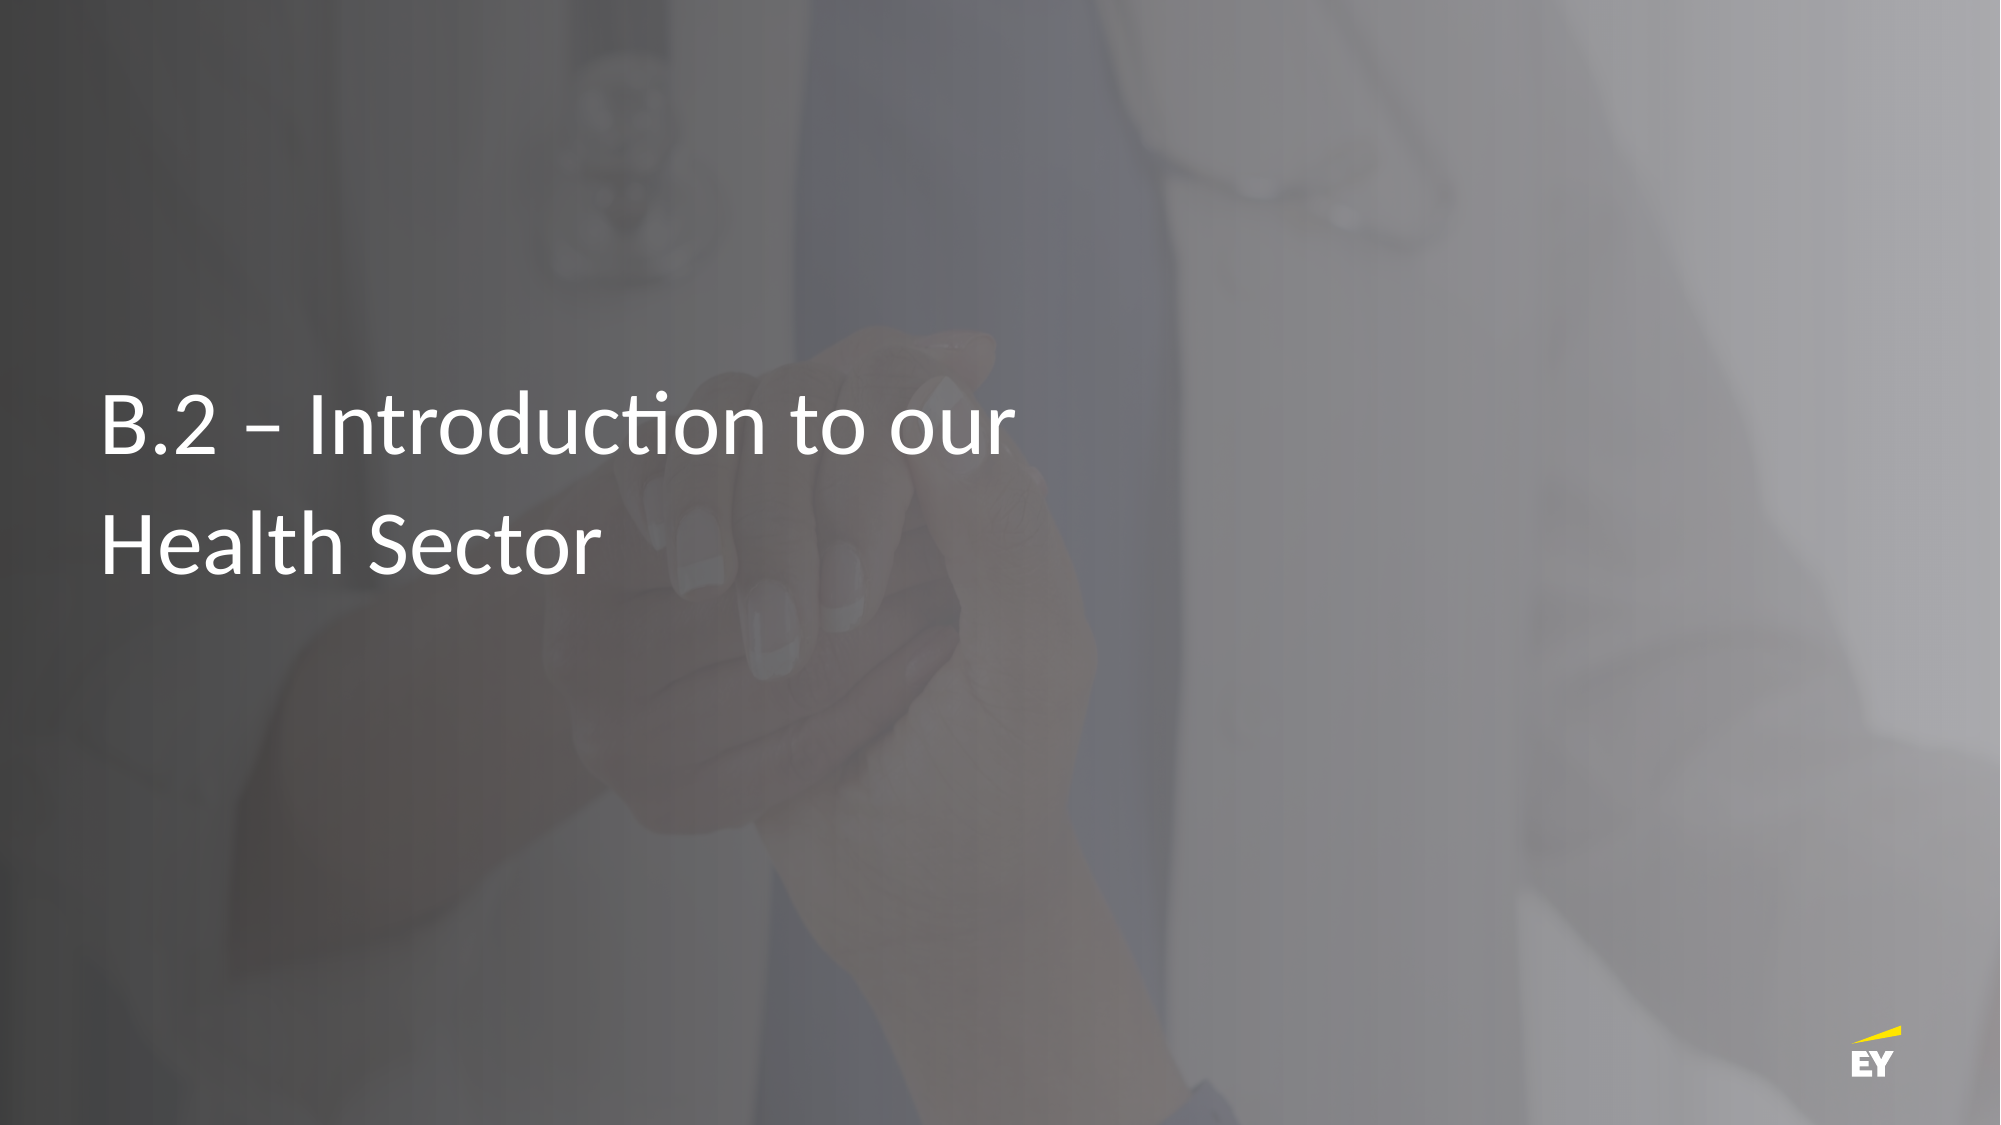

B.2 – Introduction to our
Health Sector